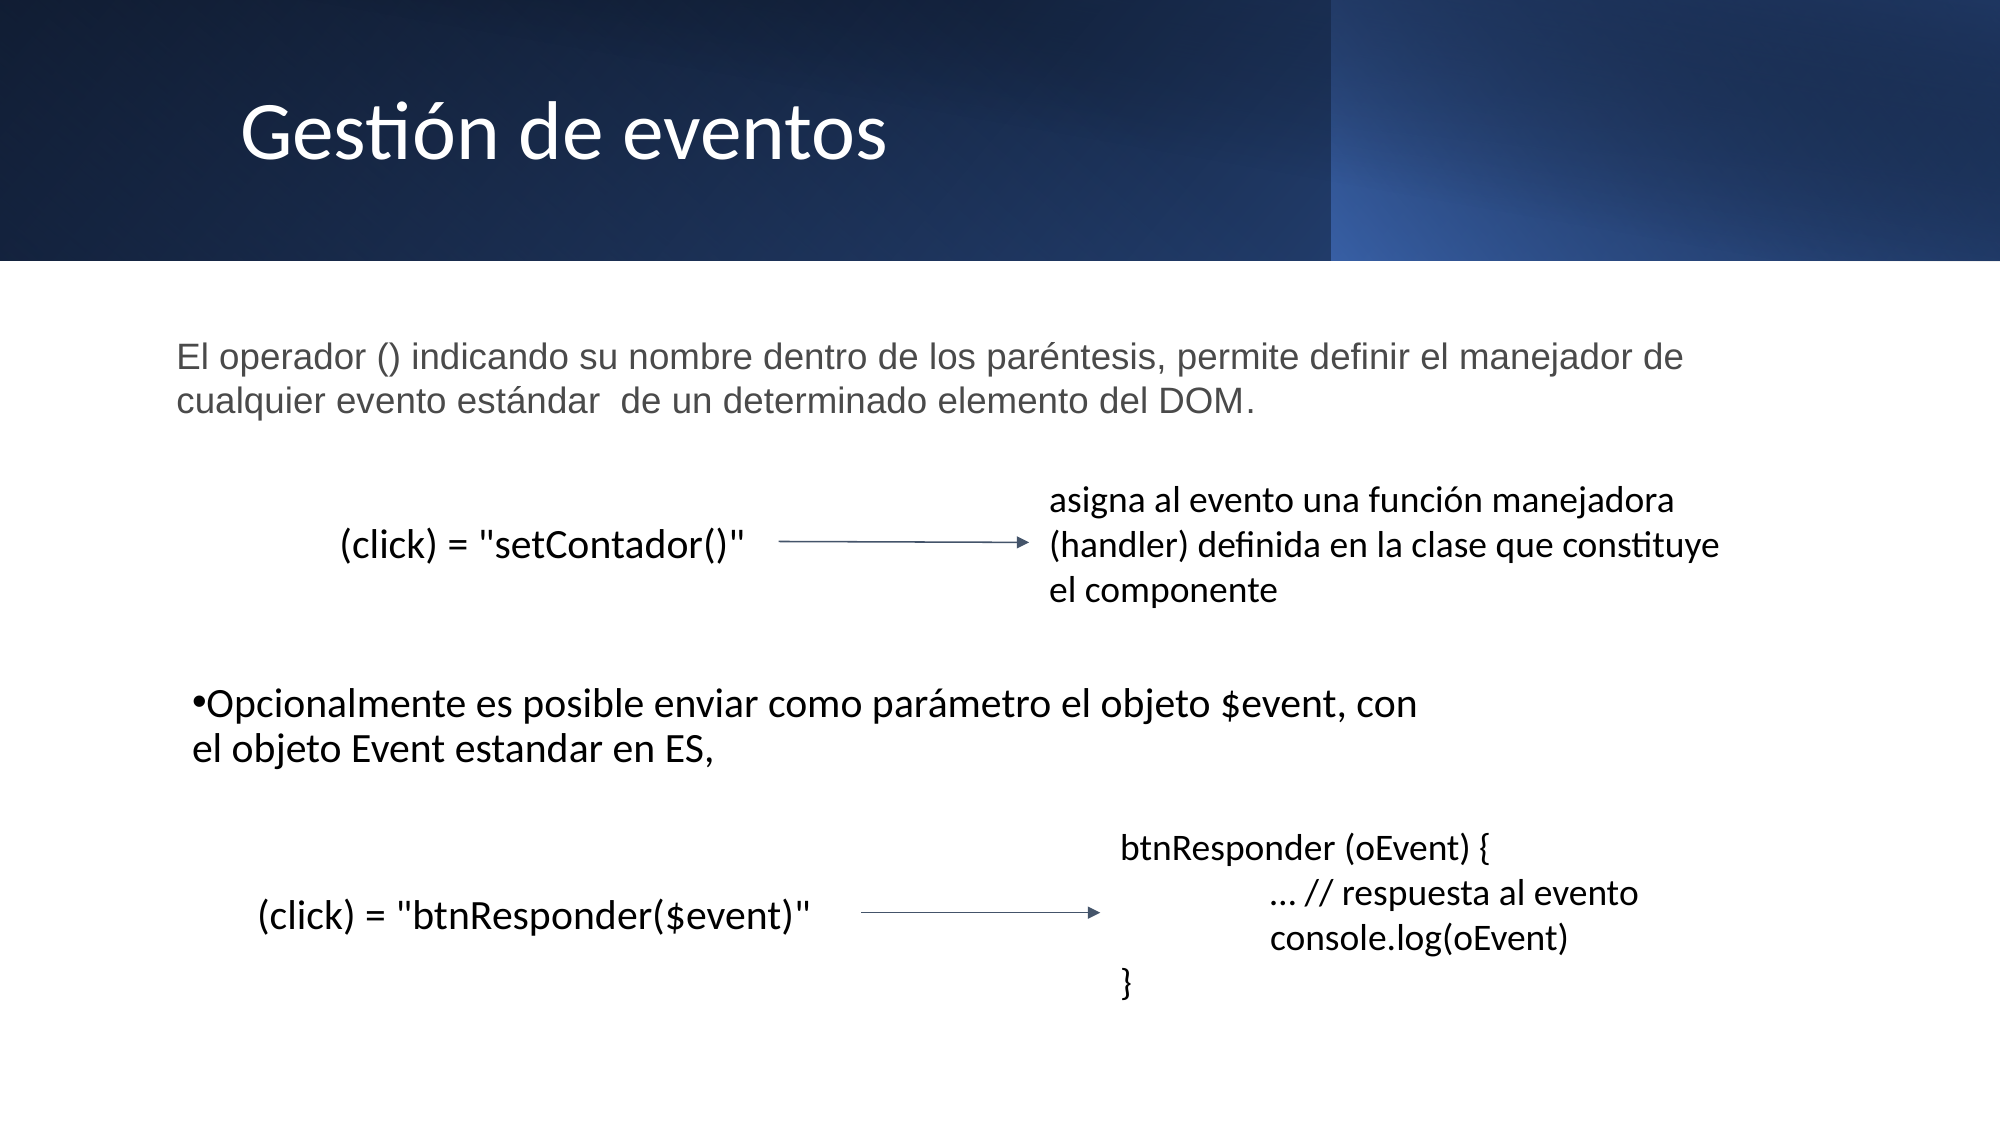

# Gestión de eventos
El operador () indicando su nombre dentro de los paréntesis, permite definir el manejador de cualquier evento estándar  de un determinado elemento del DOM.
asigna al evento una función manejadora (handler) definida en la clase que constituye el componente
(click) = "setContador()"
Opcionalmente es posible enviar como parámetro el objeto $event, con el objeto Event estandar en ES,
btnResponder (oEvent) {
	… // respuesta al evento
	console.log(oEvent)
}
(click) = "btnResponder($event)"